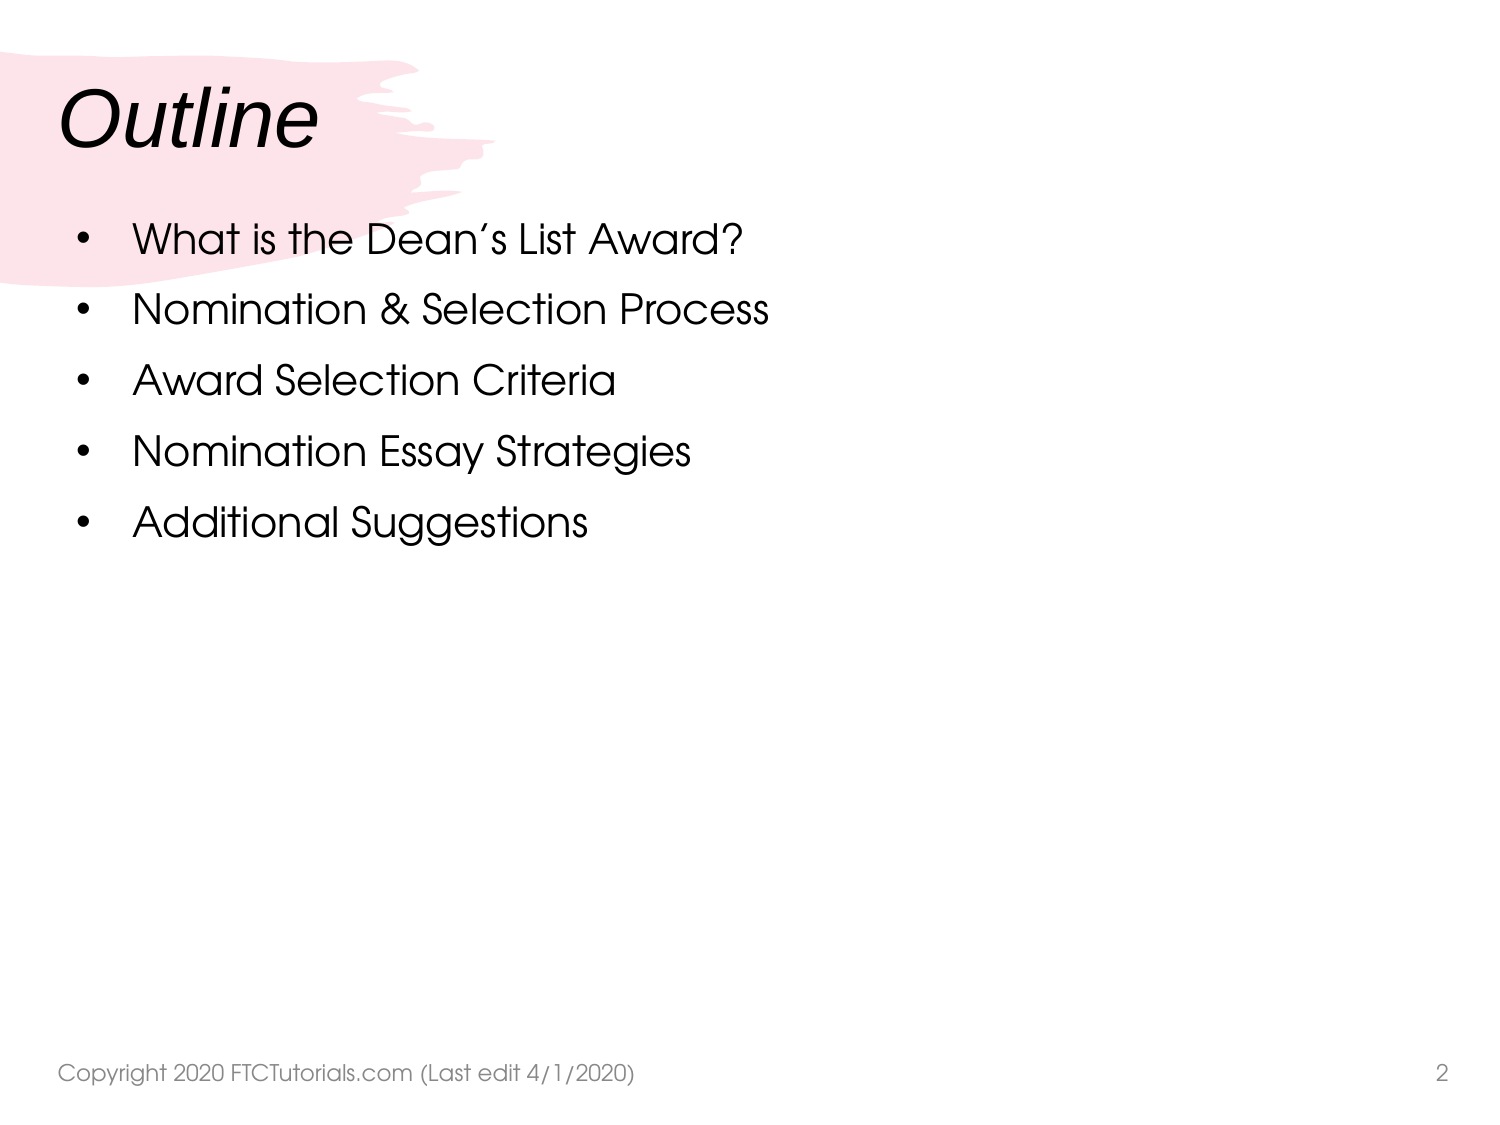

# Outline
What is the Dean’s List Award?
Nomination & Selection Process
Award Selection Criteria
Nomination Essay Strategies
Additional Suggestions
Copyright 2020 FTCTutorials.com (Last edit 4/1/2020)
2